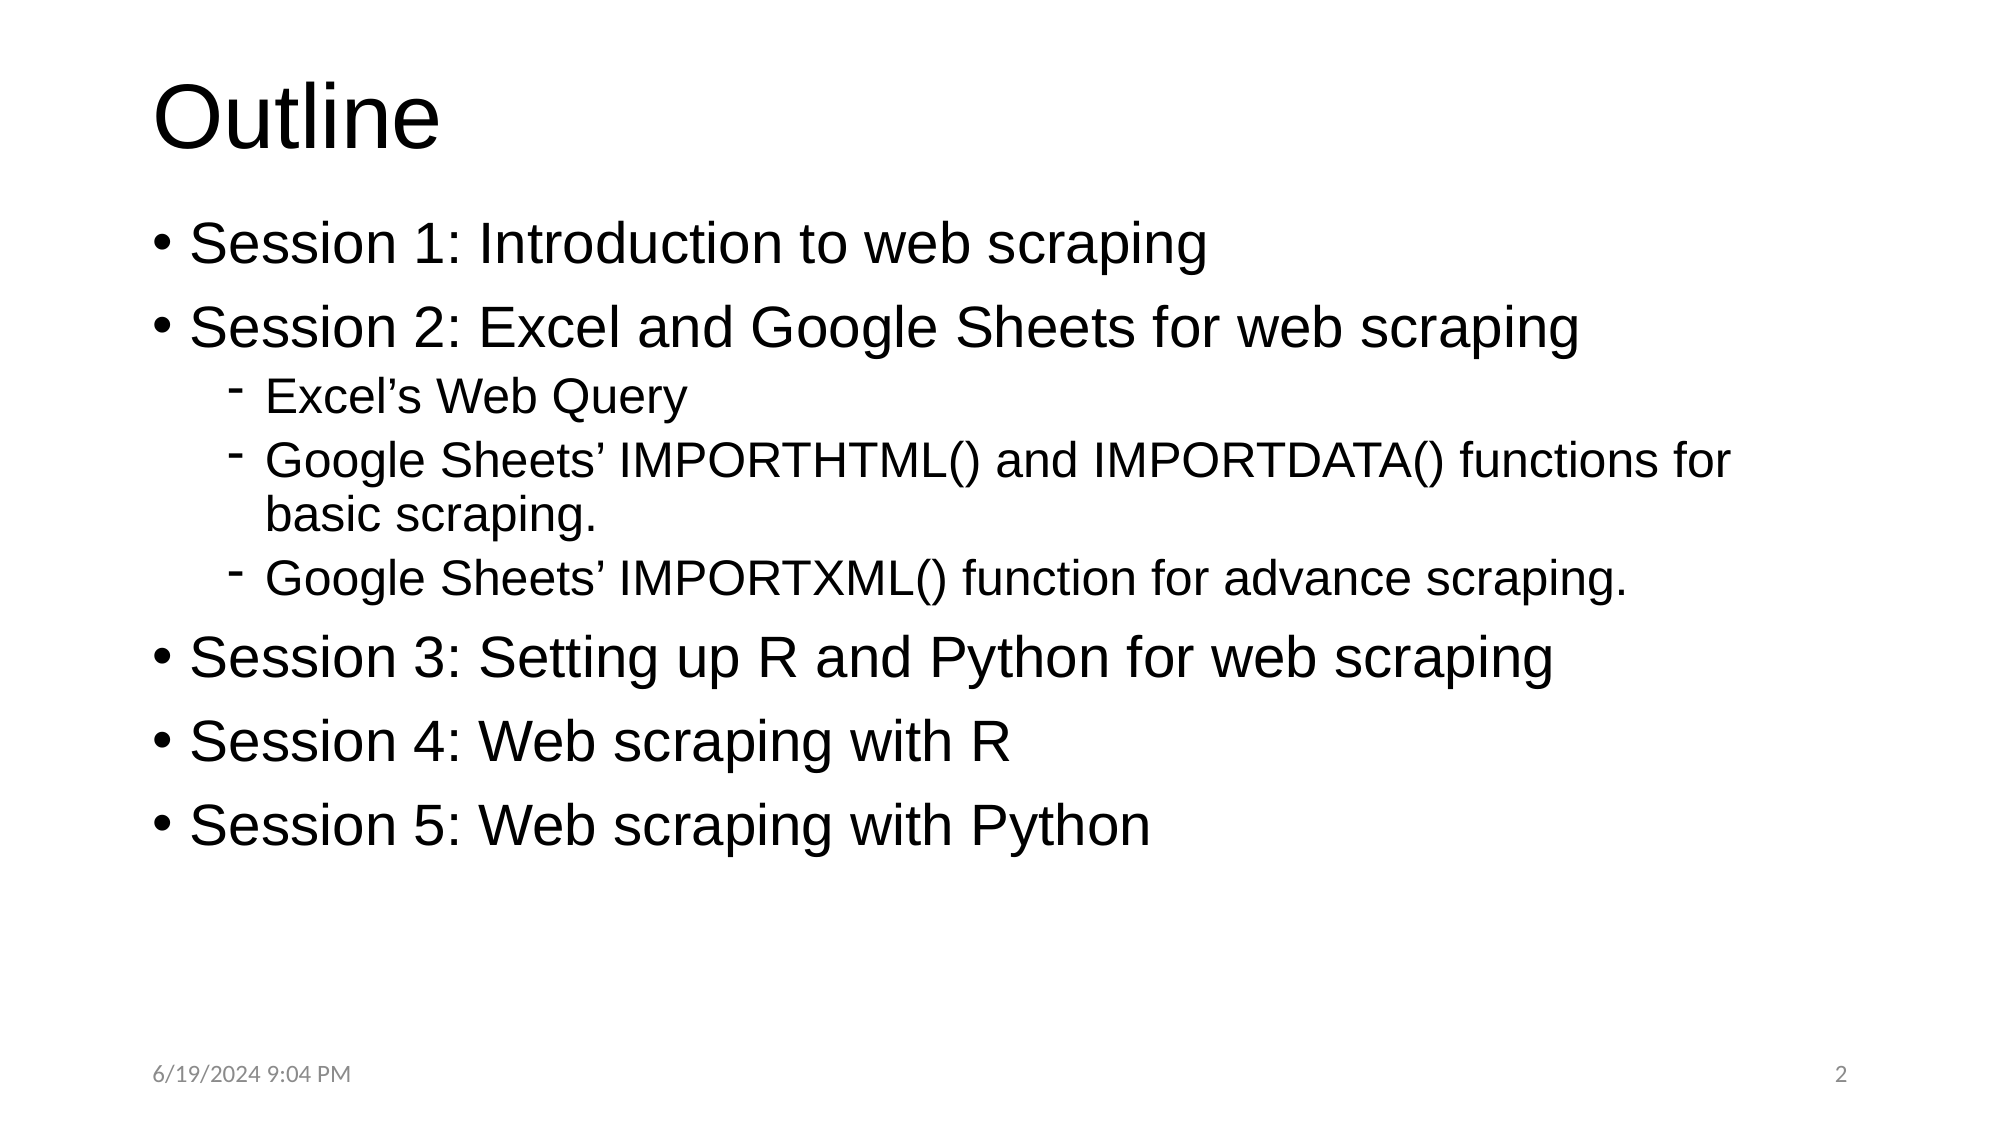

# Outline
Session 1: Introduction to web scraping
Session 2: Excel and Google Sheets for web scraping
Excel’s Web Query
Google Sheets’ IMPORTHTML() and IMPORTDATA() functions for basic scraping.
Google Sheets’ IMPORTXML() function for advance scraping.
Session 3: Setting up R and Python for web scraping
Session 4: Web scraping with R
Session 5: Web scraping with Python
6/19/2024 9:04 PM
2